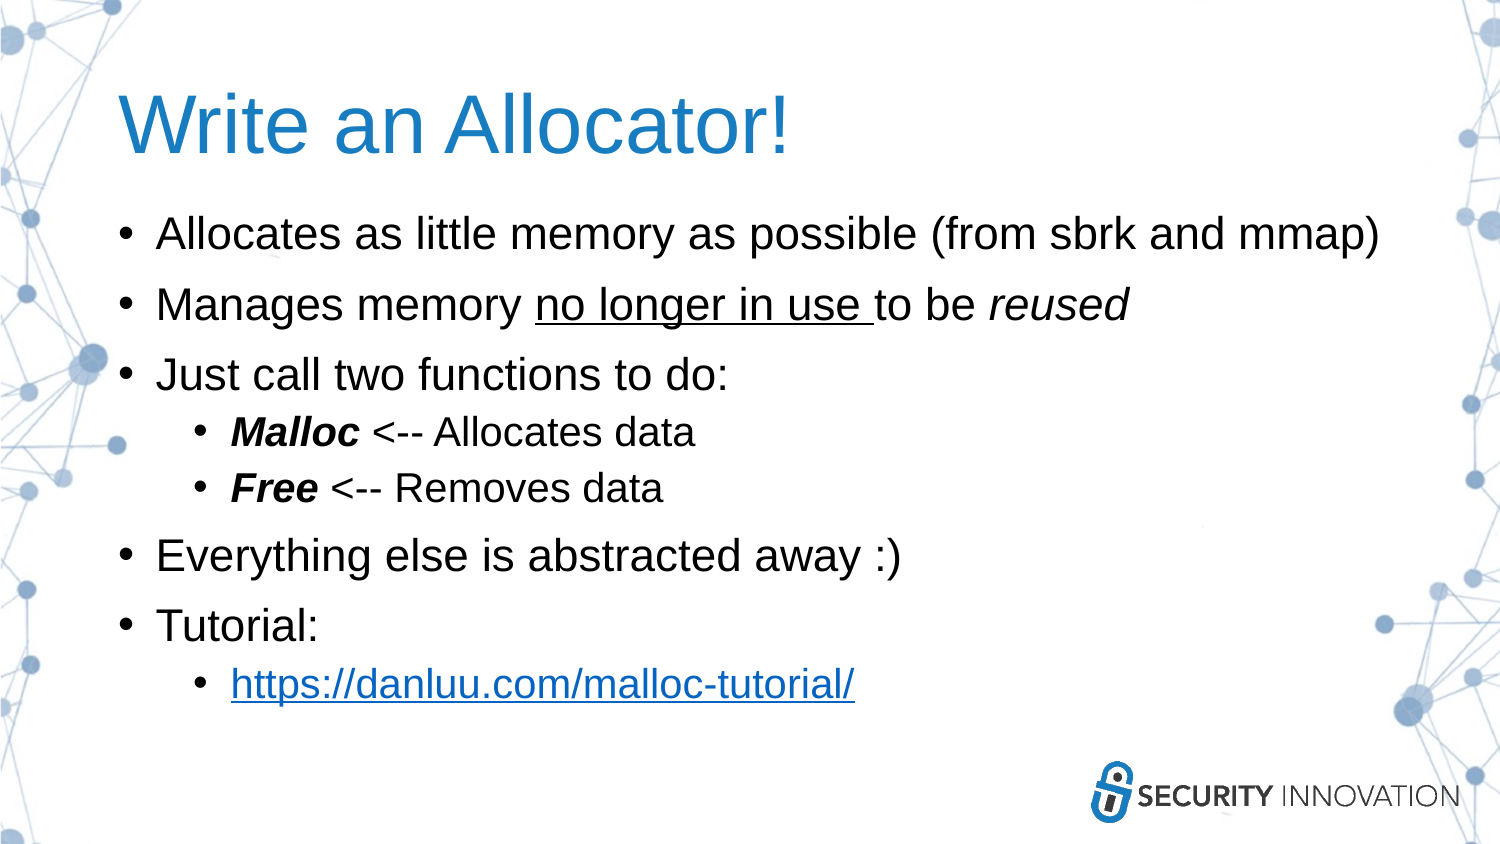

# Write an Allocator!
Allocates as little memory as possible (from sbrk and mmap)
Manages memory no longer in use to be reused
Just call two functions to do:
Malloc <-- Allocates data
Free <-- Removes data
Everything else is abstracted away :)
Tutorial:
https://danluu.com/malloc-tutorial/